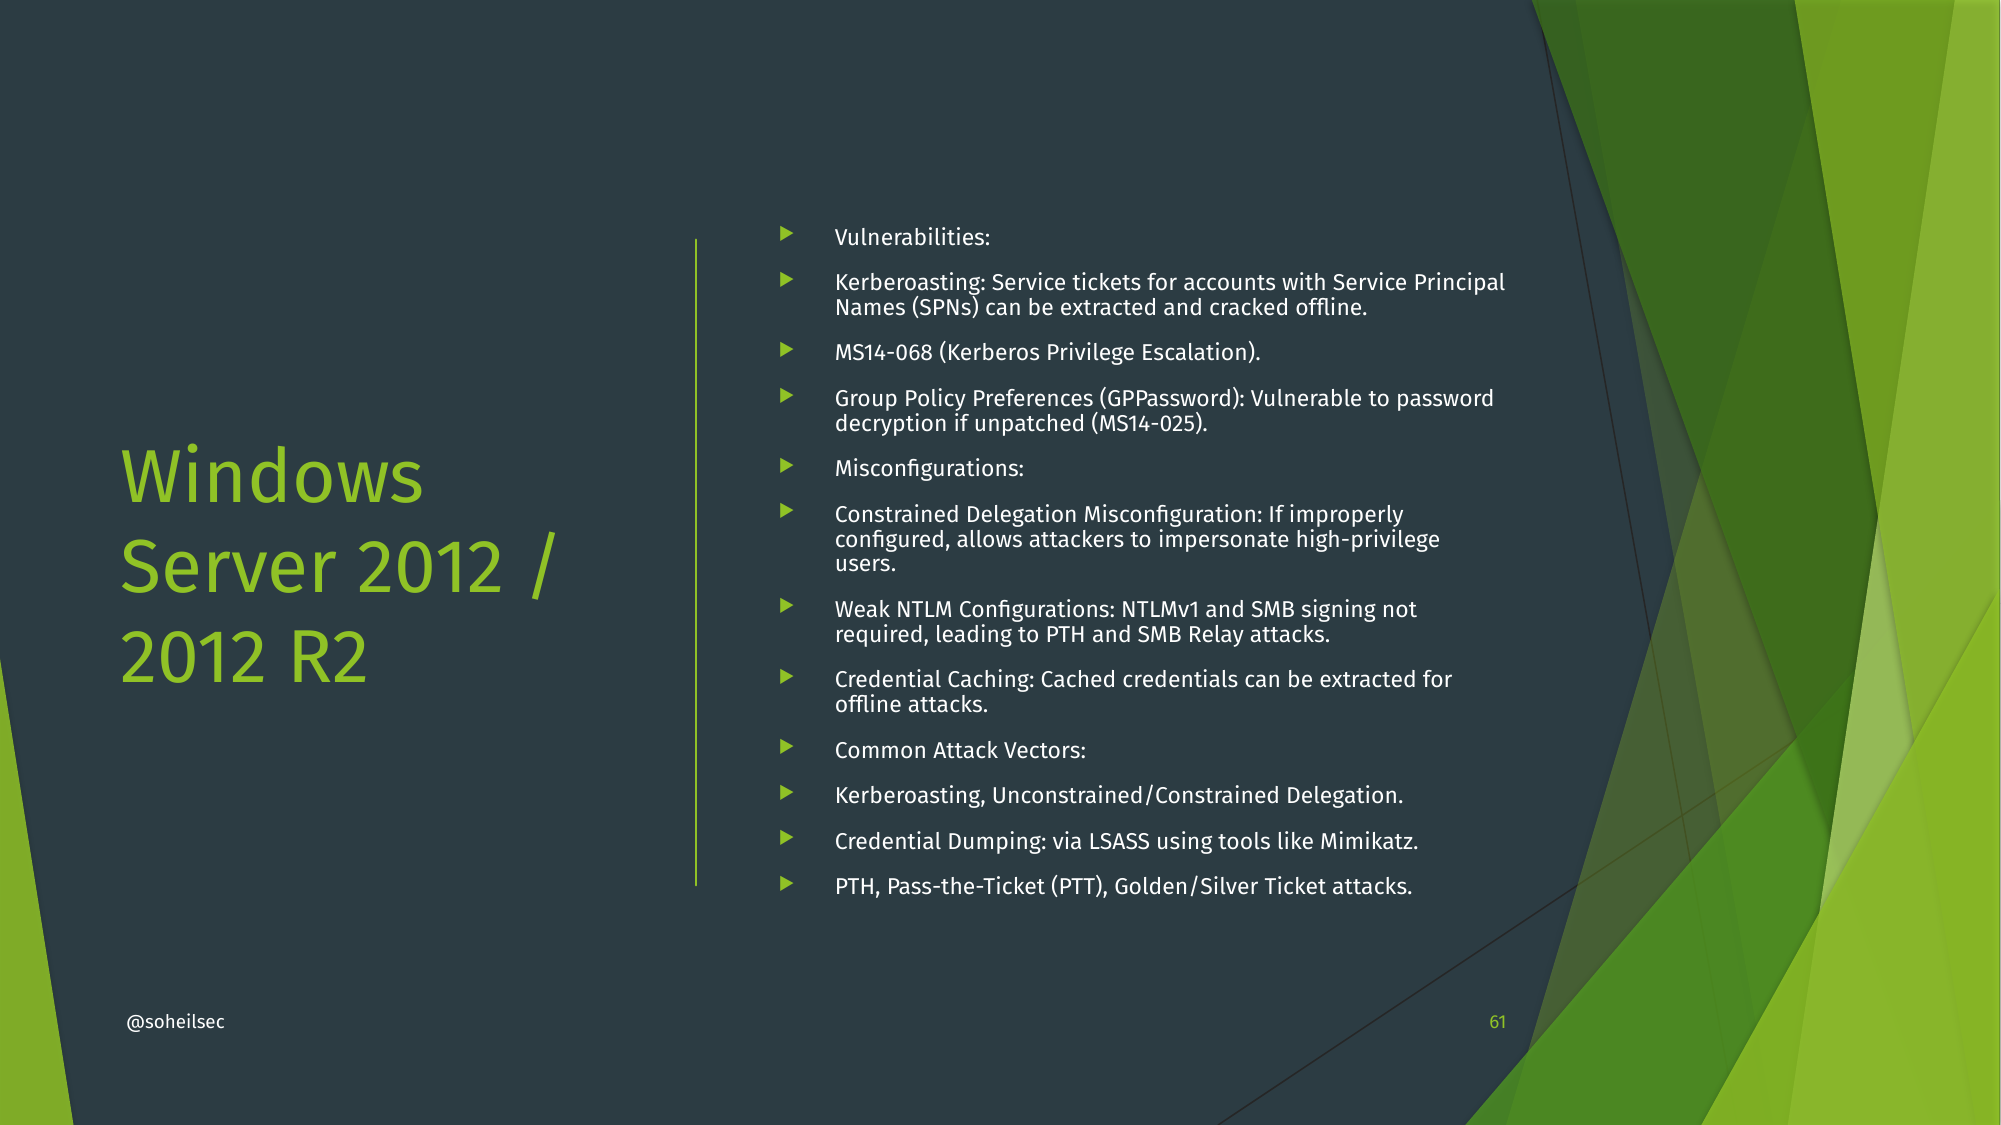

# Windows Server 2012 / 2012 R2
Vulnerabilities:
Kerberoasting: Service tickets for accounts with Service Principal Names (SPNs) can be extracted and cracked offline.
MS14-068 (Kerberos Privilege Escalation).
Group Policy Preferences (GPPassword): Vulnerable to password decryption if unpatched (MS14-025).
Misconfigurations:
Constrained Delegation Misconfiguration: If improperly configured, allows attackers to impersonate high-privilege users.
Weak NTLM Configurations: NTLMv1 and SMB signing not required, leading to PTH and SMB Relay attacks.
Credential Caching: Cached credentials can be extracted for offline attacks.
Common Attack Vectors:
Kerberoasting, Unconstrained/Constrained Delegation.
Credential Dumping: via LSASS using tools like Mimikatz.
PTH, Pass-the-Ticket (PTT), Golden/Silver Ticket attacks.
@soheilsec
61